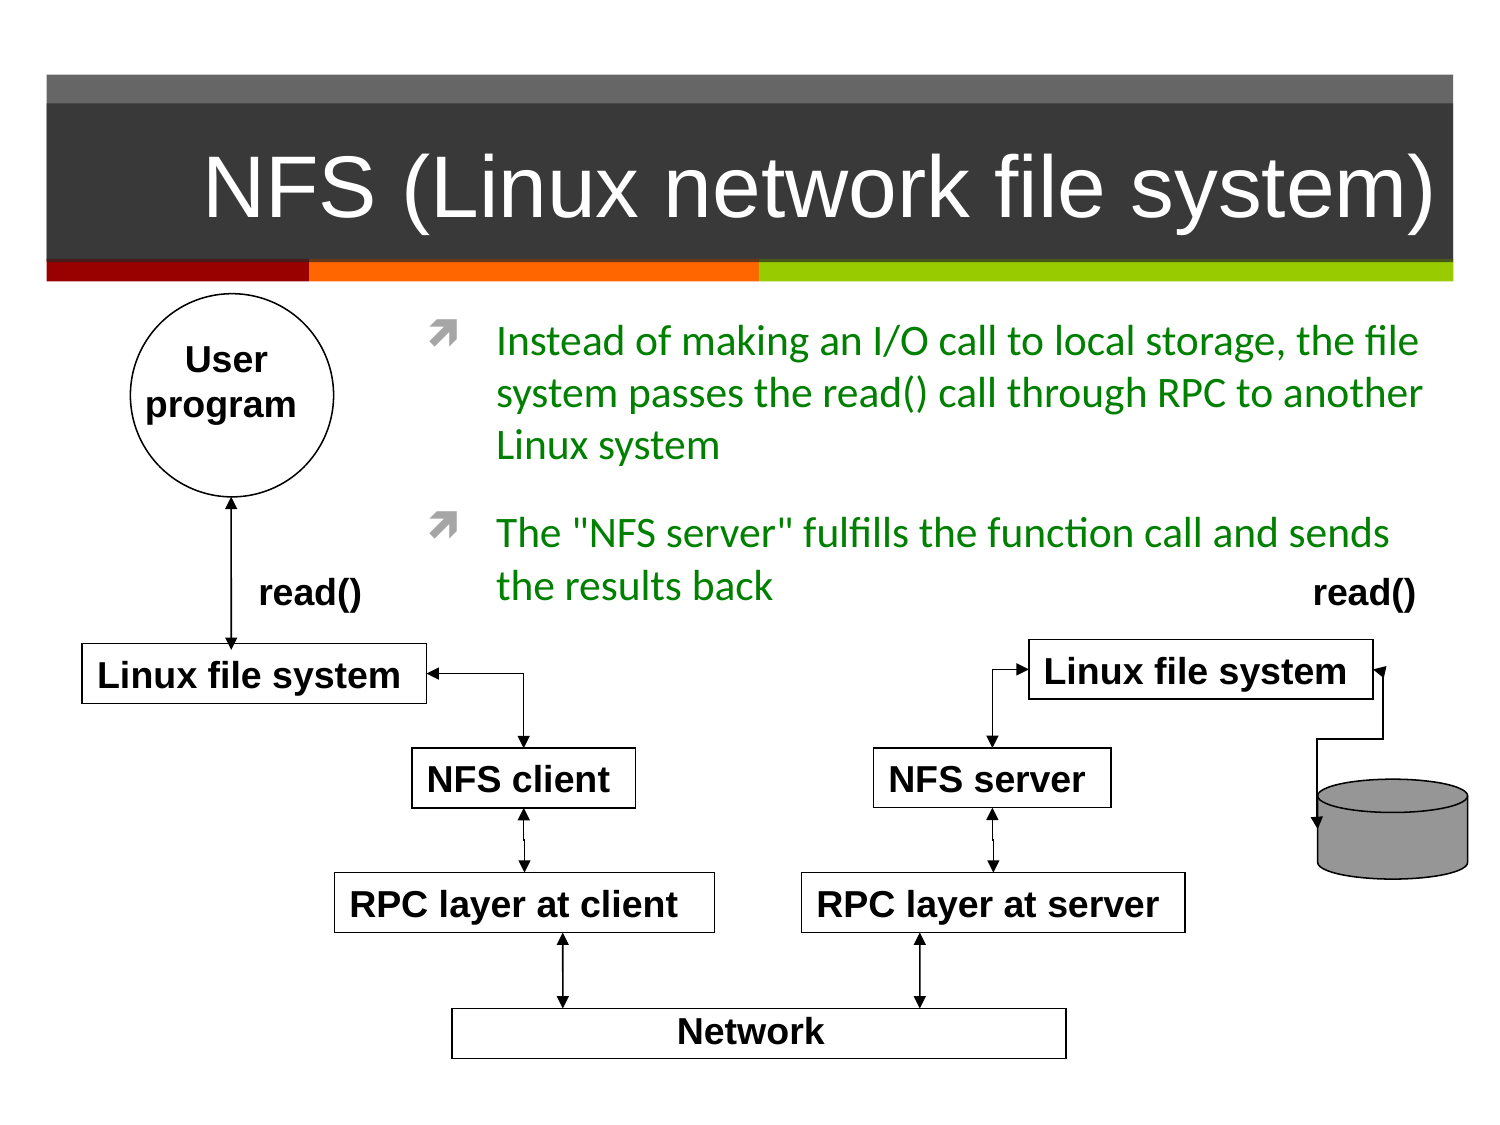

# NFS (Linux network file system)

Instead of making an I/O call to local storage, the file system passes the read() call through RPC to another Linux system
The "NFS server" fulfills the function call and sends the results back
User program

read()
read()
Linux file system
Linux file system
NFS server
NFS client

RPC layer at client
RPC layer at server

Network